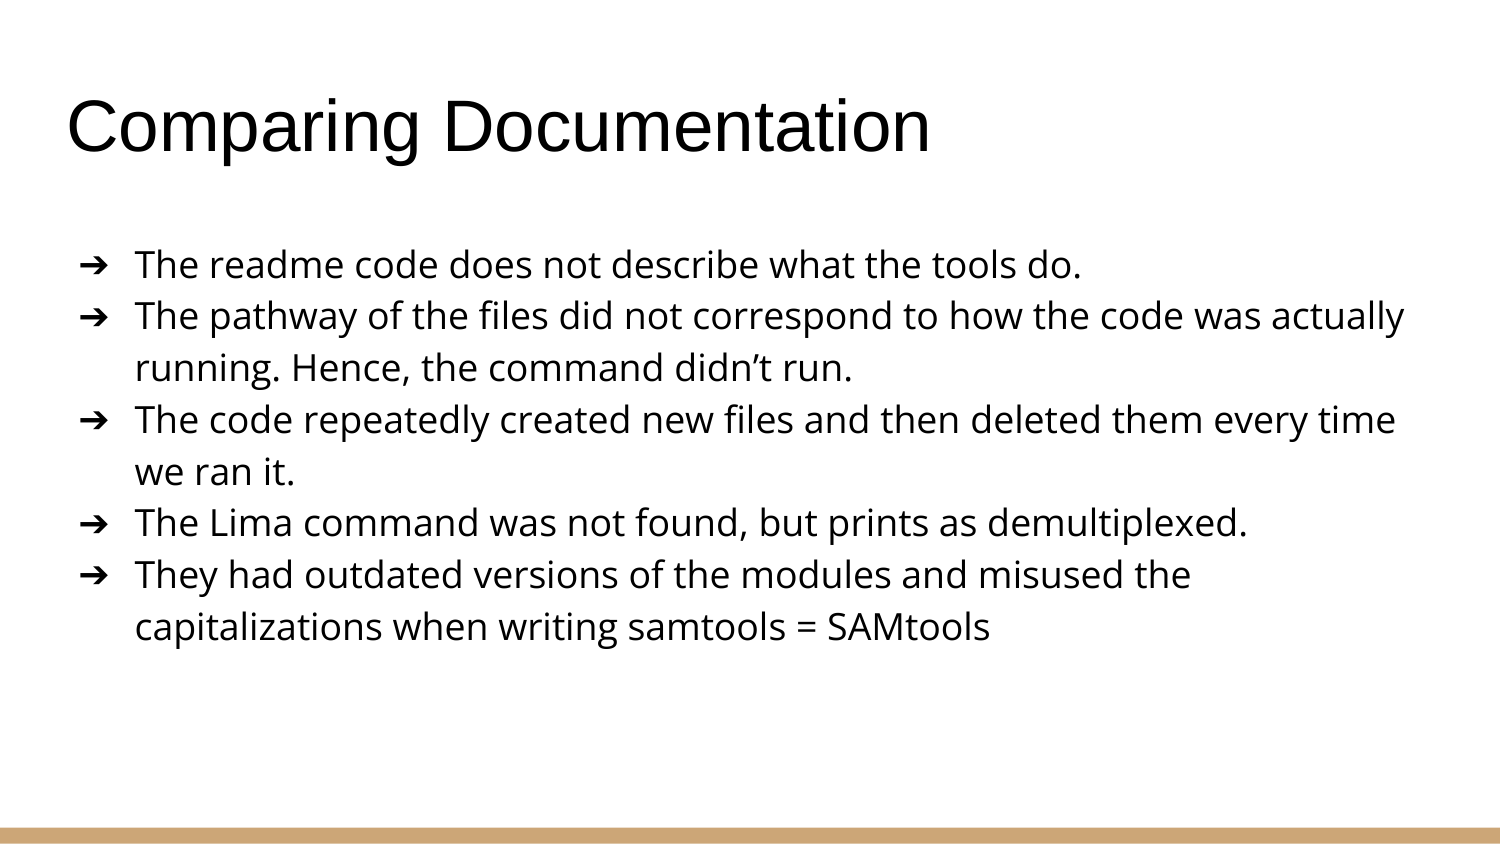

# Comparing Documentation
The readme code does not describe what the tools do.
The pathway of the files did not correspond to how the code was actually running. Hence, the command didn’t run.
The code repeatedly created new files and then deleted them every time we ran it.
The Lima command was not found, but prints as demultiplexed.
They had outdated versions of the modules and misused the capitalizations when writing samtools = SAMtools